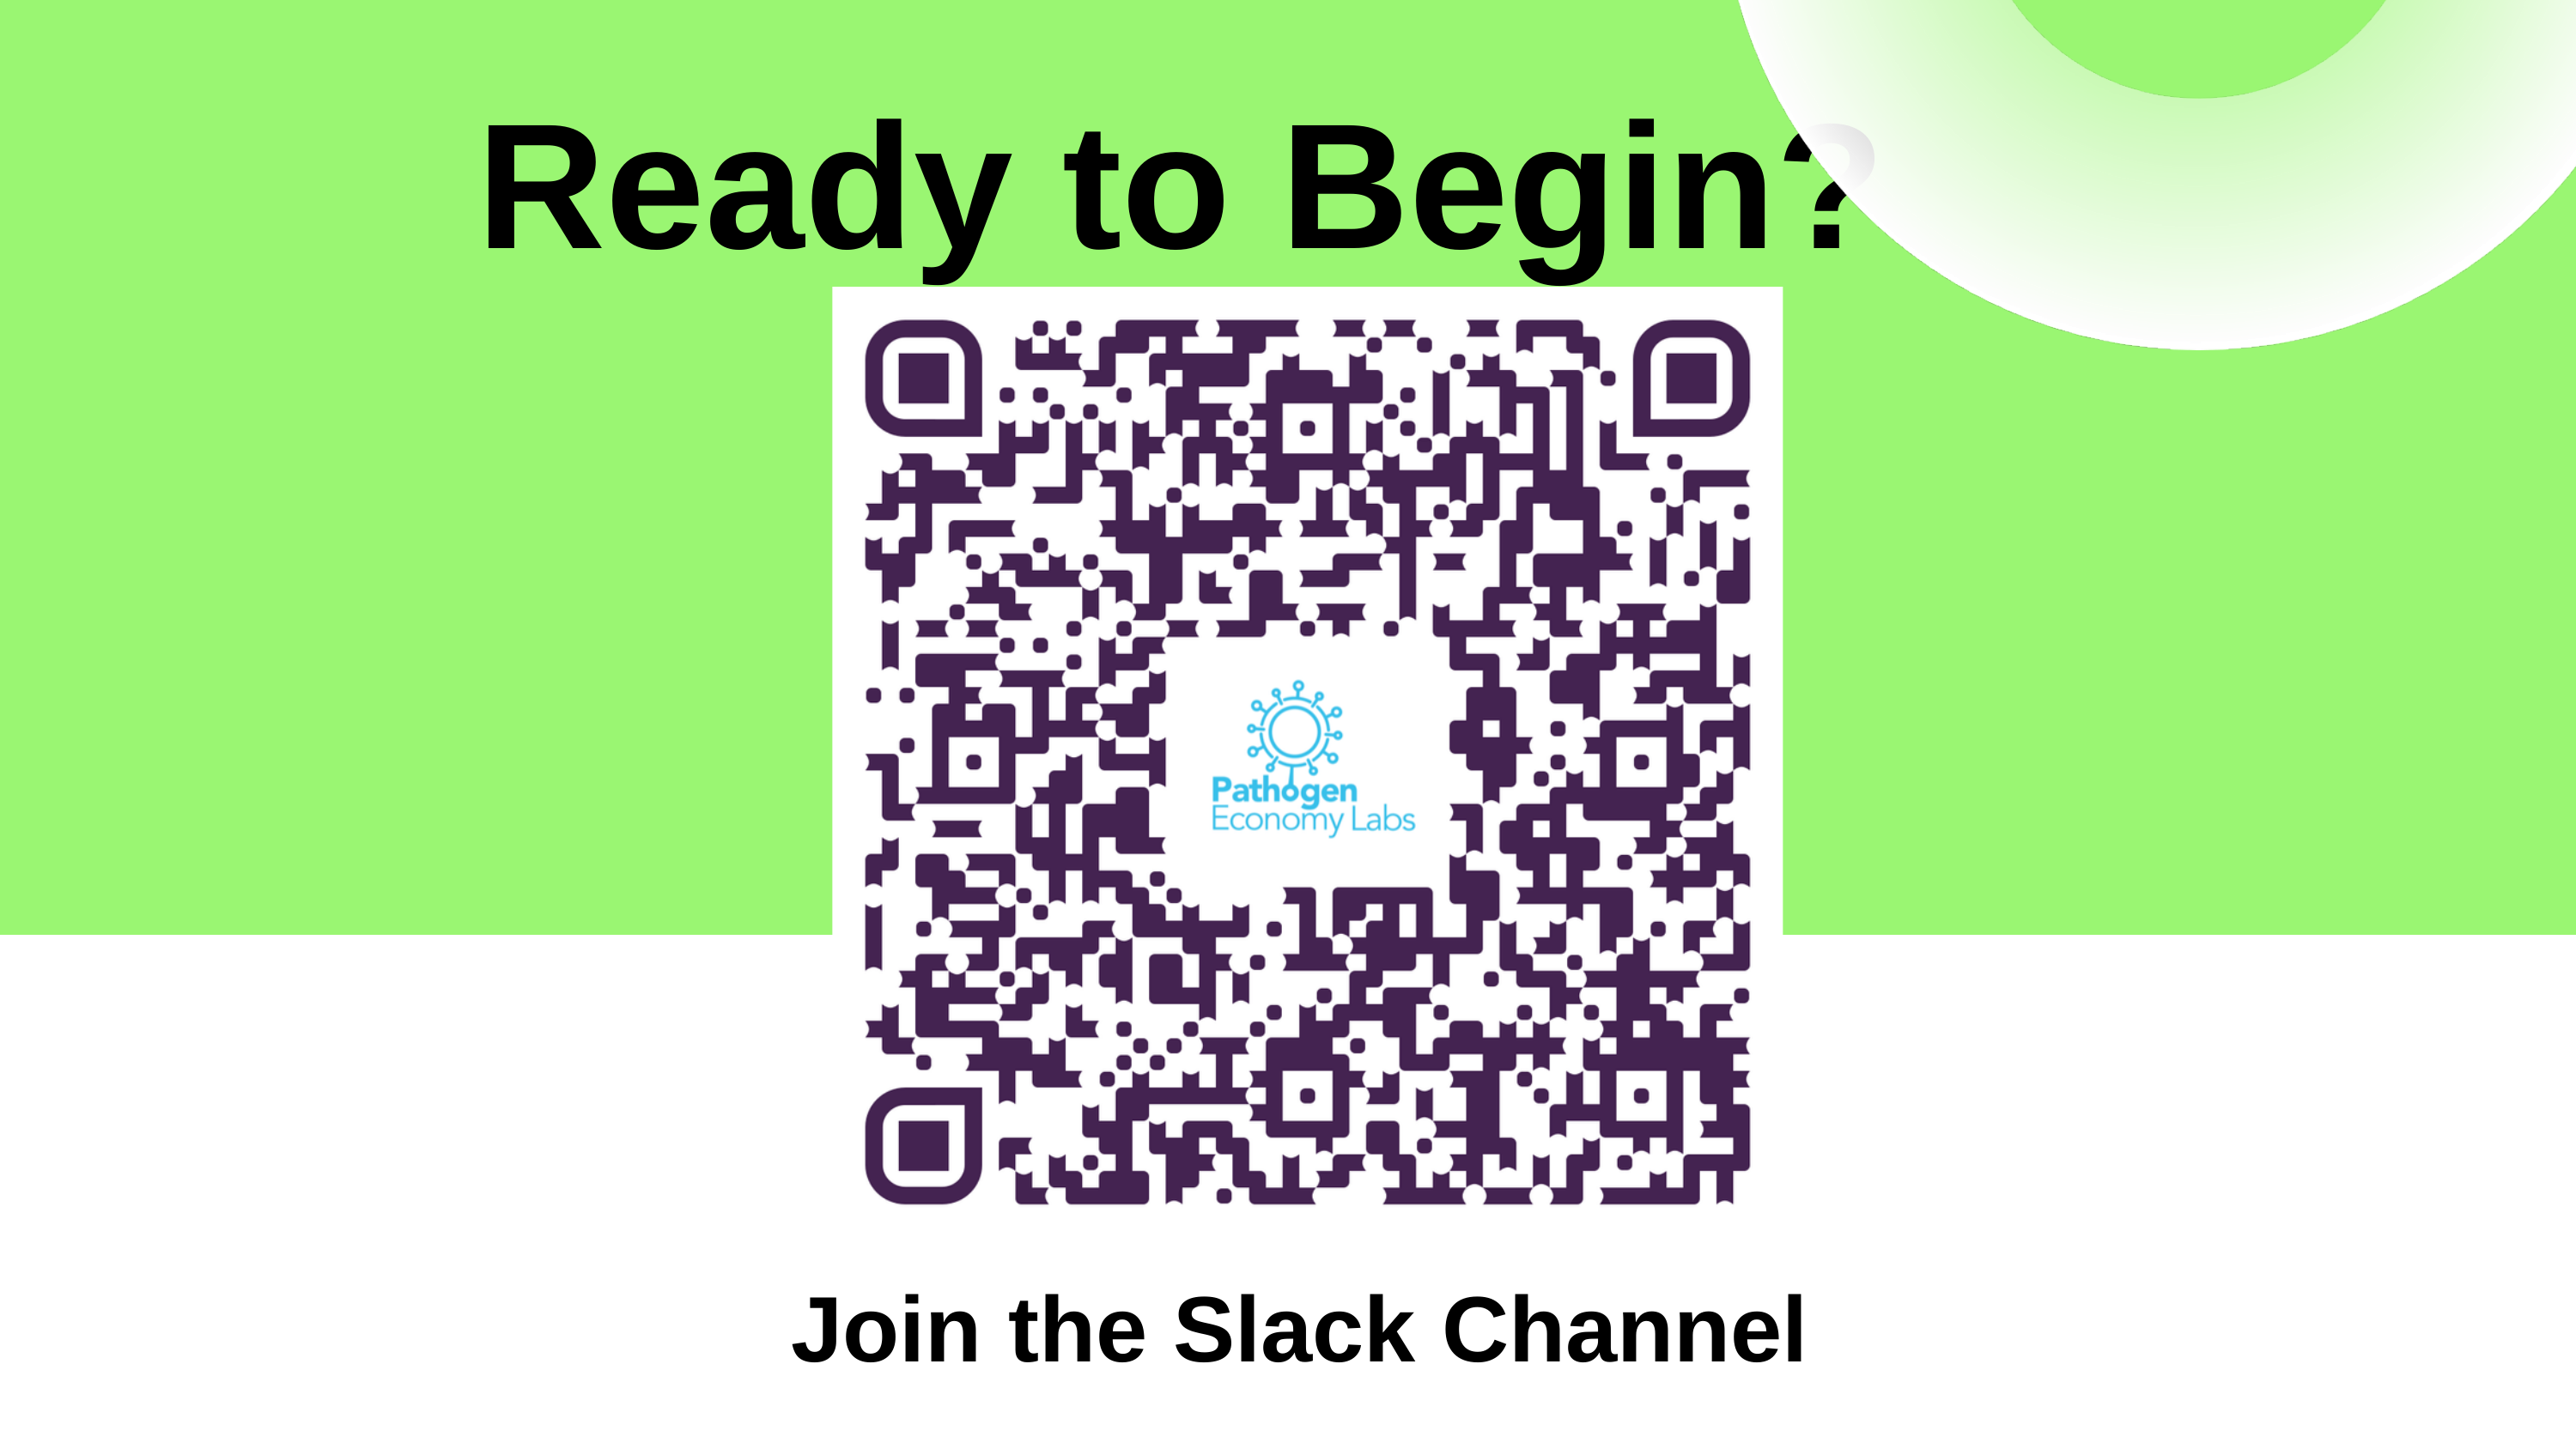

Ready to Begin?

Join the Slack Channel